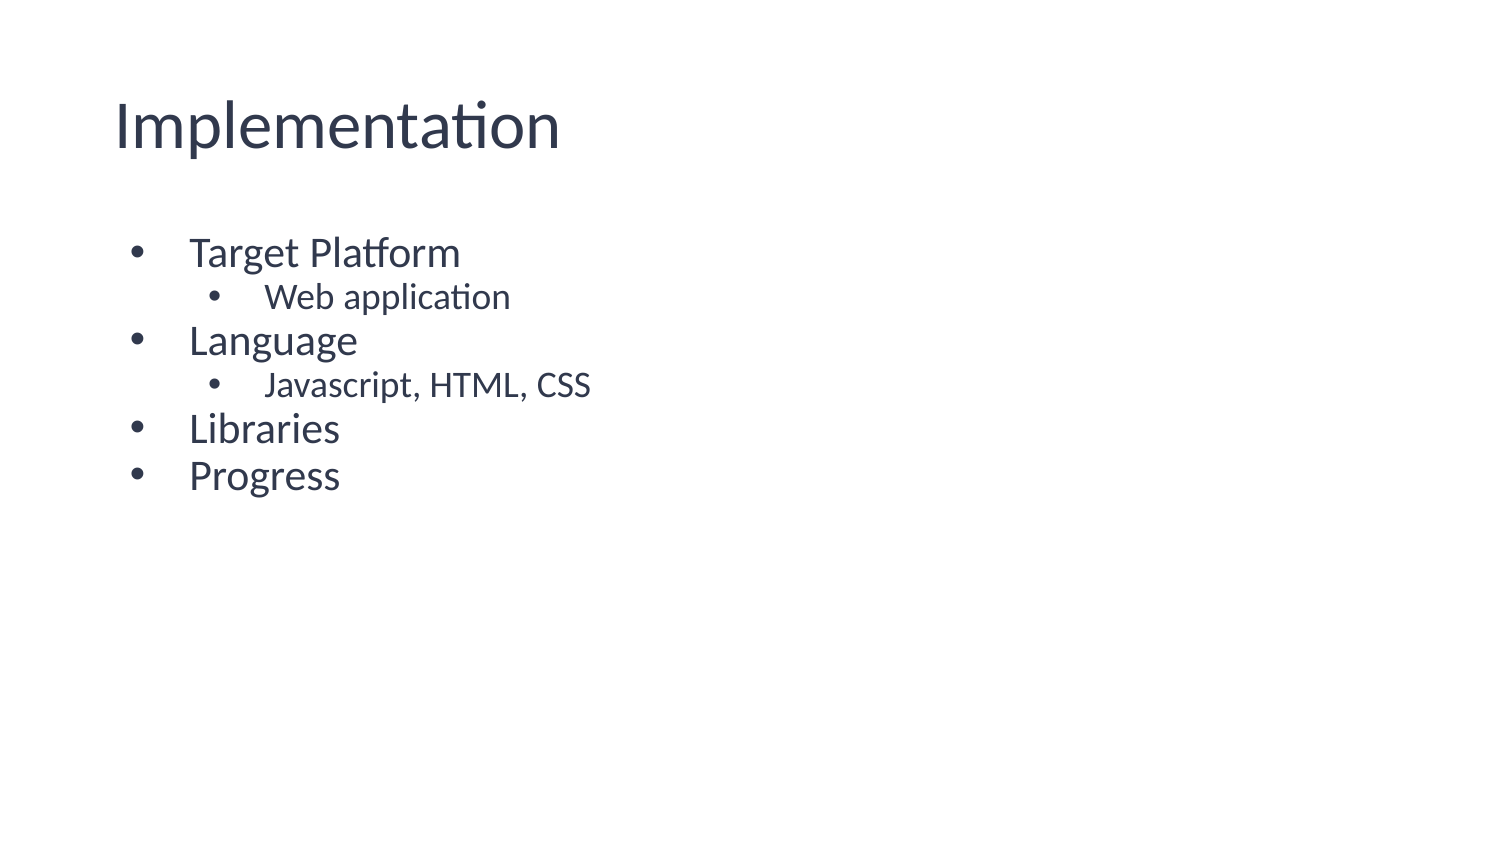

# Implementation
Target Platform
Web application
Language
Javascript, HTML, CSS
Libraries
Progress